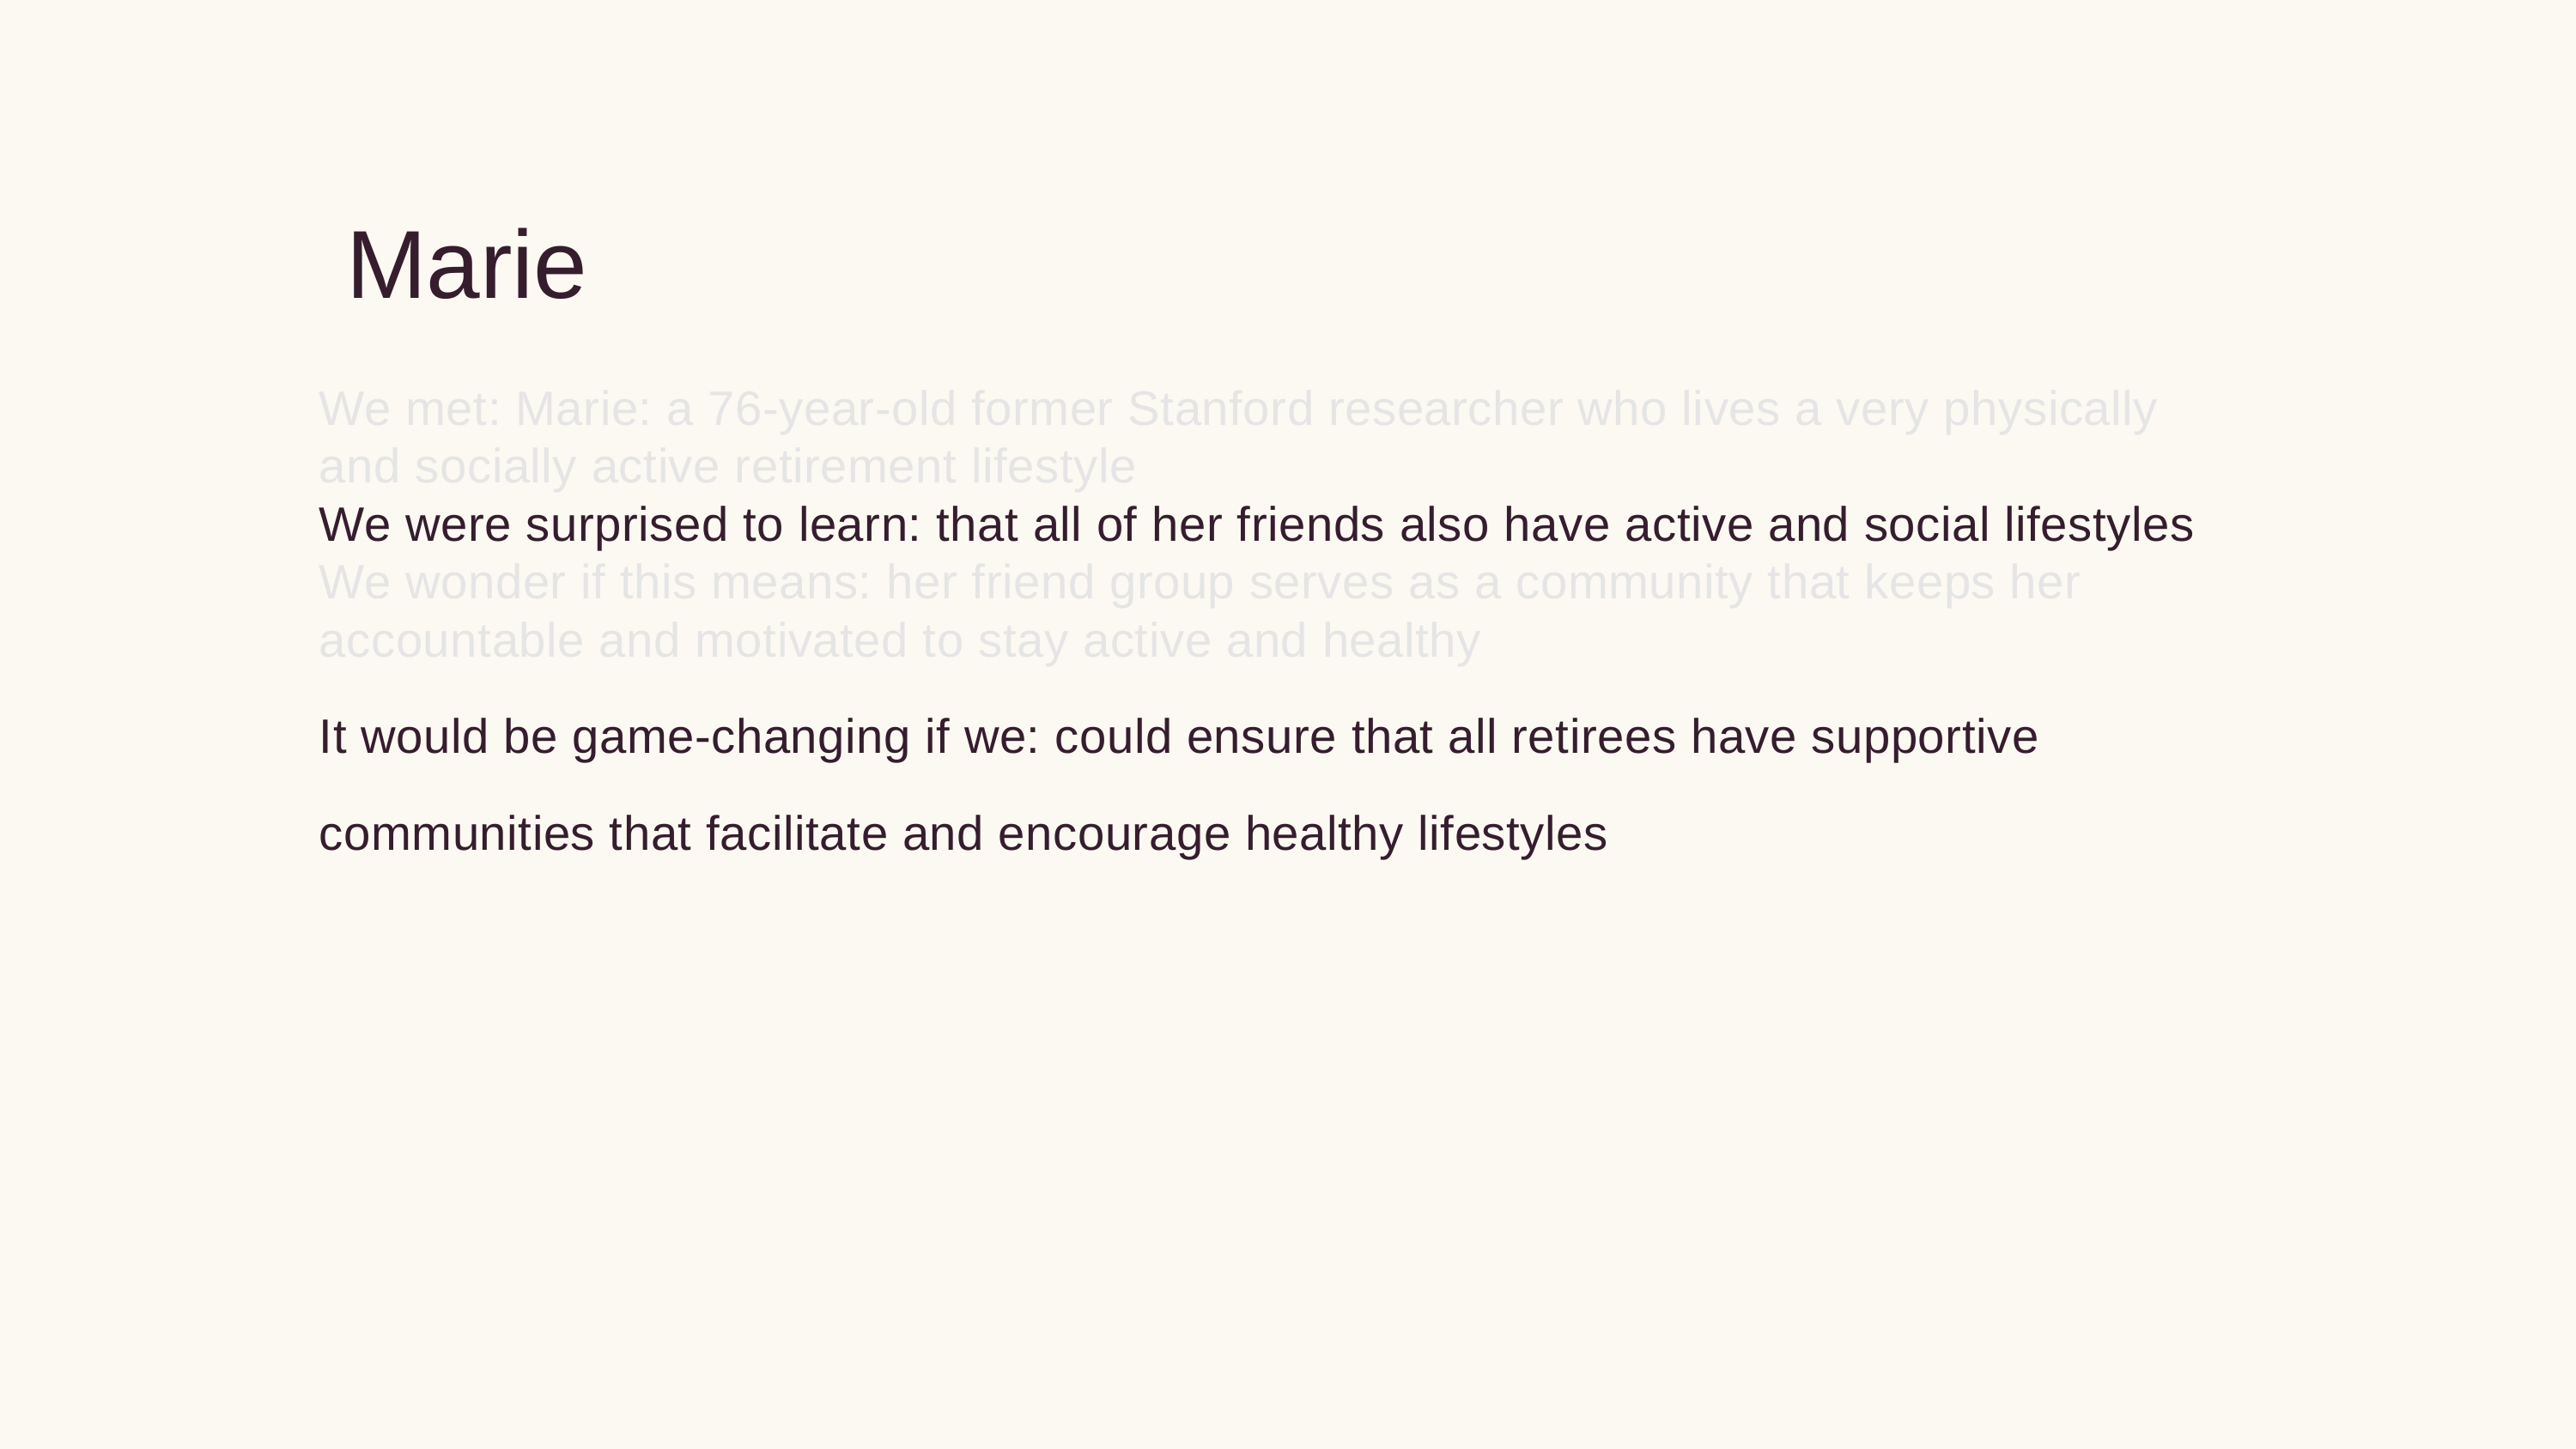

Marie
We met: Marie: a 76-year-old former Stanford researcher who lives a very physically and socially active retirement lifestyle
We were surprised to learn: that all of her friends also have active and social lifestyles
We wonder if this means: her friend group serves as a community that keeps her accountable and motivated to stay active and healthy
It would be game-changing if we: could ensure that all retirees have supportive communities that facilitate and encourage healthy lifestyles